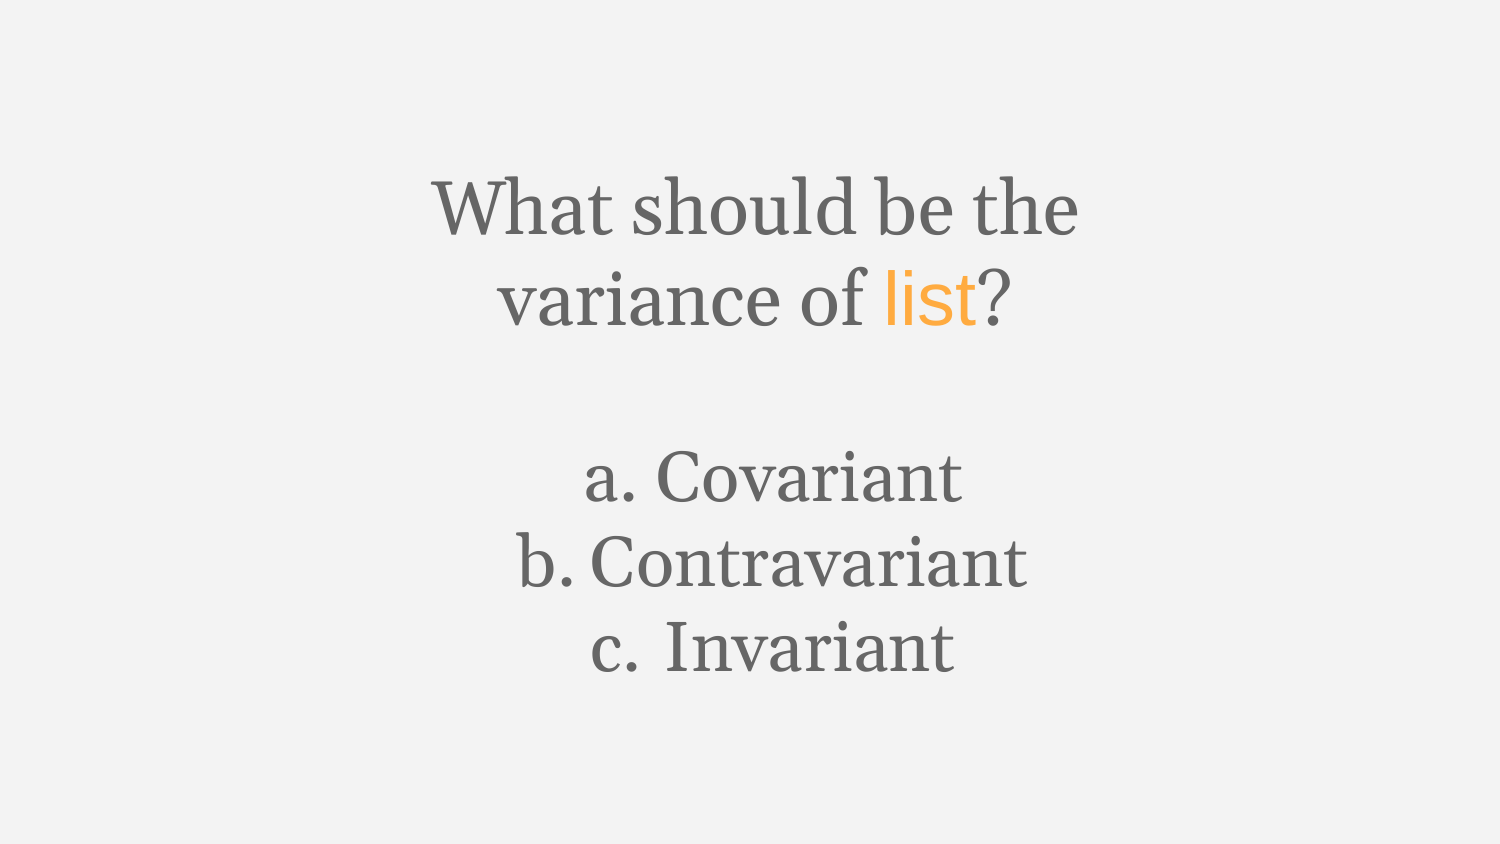

# What should be the variance of list?
Covariant
Contravariant
Invariant